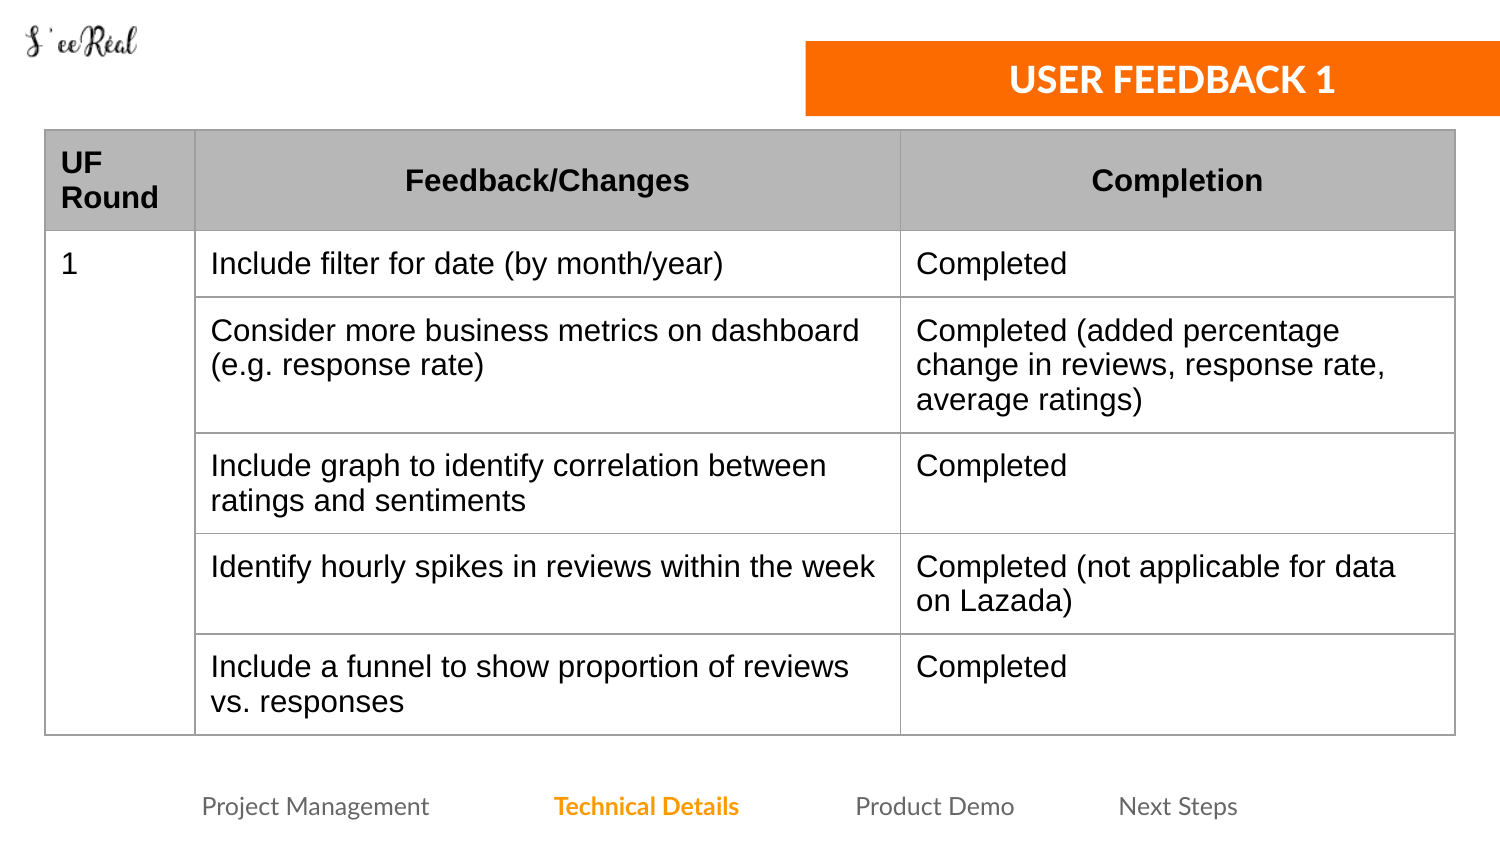

USER FEEDBACK 1
INTRODUCTION
INTRODUCTION
| UF Round | Feedback/Changes | Completion |
| --- | --- | --- |
| 1 | Include filter for date (by month/year) | Completed |
|  | Consider more business metrics on dashboard (e.g. response rate) | Completed (added percentage change in reviews, response rate, average ratings) |
|  | Include graph to identify correlation between ratings and sentiments | Completed |
|  | Identify hourly spikes in reviews within the week | Completed (not applicable for data on Lazada) |
|  | Include a funnel to show proportion of reviews vs. responses | Completed |
Project Management                   Technical Details                  Product Demo                Next Steps